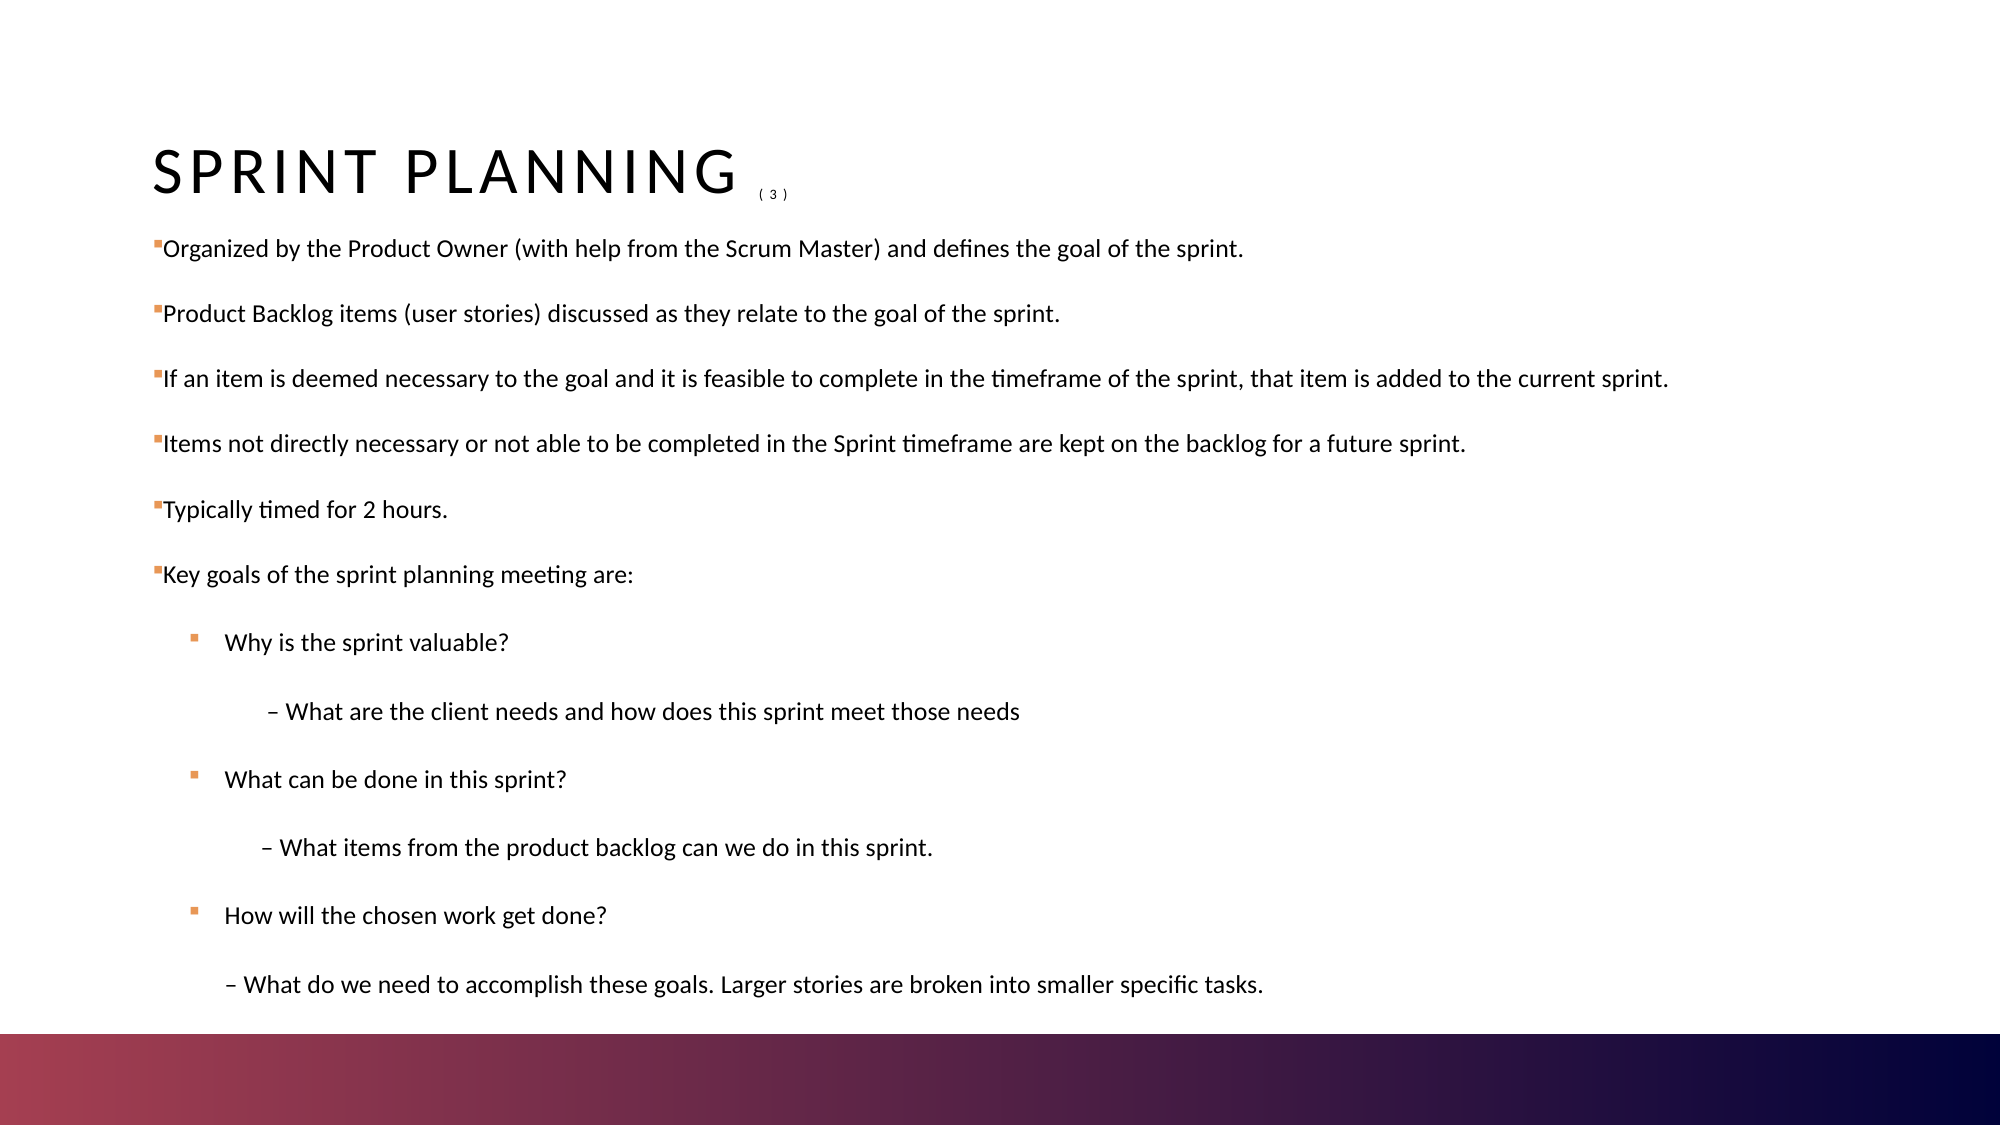

# Sprint Planning (3)
Organized by the Product Owner (with help from the Scrum Master) and defines the goal of the sprint.
Product Backlog items (user stories) discussed as they relate to the goal of the sprint.
If an item is deemed necessary to the goal and it is feasible to complete in the timeframe of the sprint, that item is added to the current sprint.
Items not directly necessary or not able to be completed in the Sprint timeframe are kept on the backlog for a future sprint.
Typically timed for 2 hours.
Key goals of the sprint planning meeting are:
Why is the sprint valuable?
 – What are the client needs and how does this sprint meet those needs
What can be done in this sprint?
– What items from the product backlog can we do in this sprint.
How will the chosen work get done?
– What do we need to accomplish these goals. Larger stories are broken into smaller specific tasks.